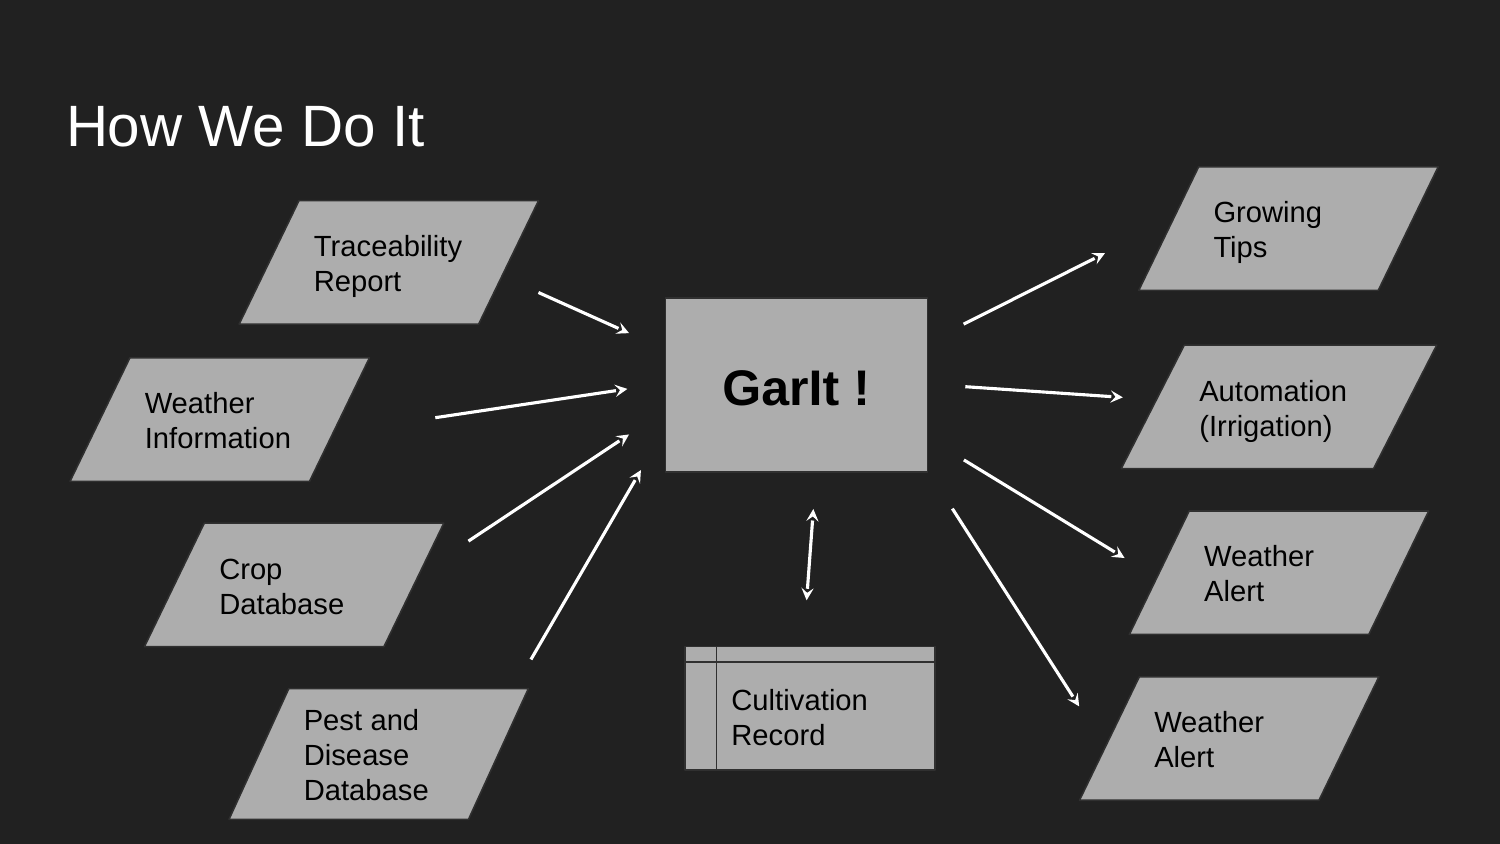

# How We Do It
Growing Tips
Traceability Report
GarIt !
Automation (Irrigation)
Weather Information
Weather Alert
Crop Database
Cultivation Record
Weather Alert
Pest and Disease Database